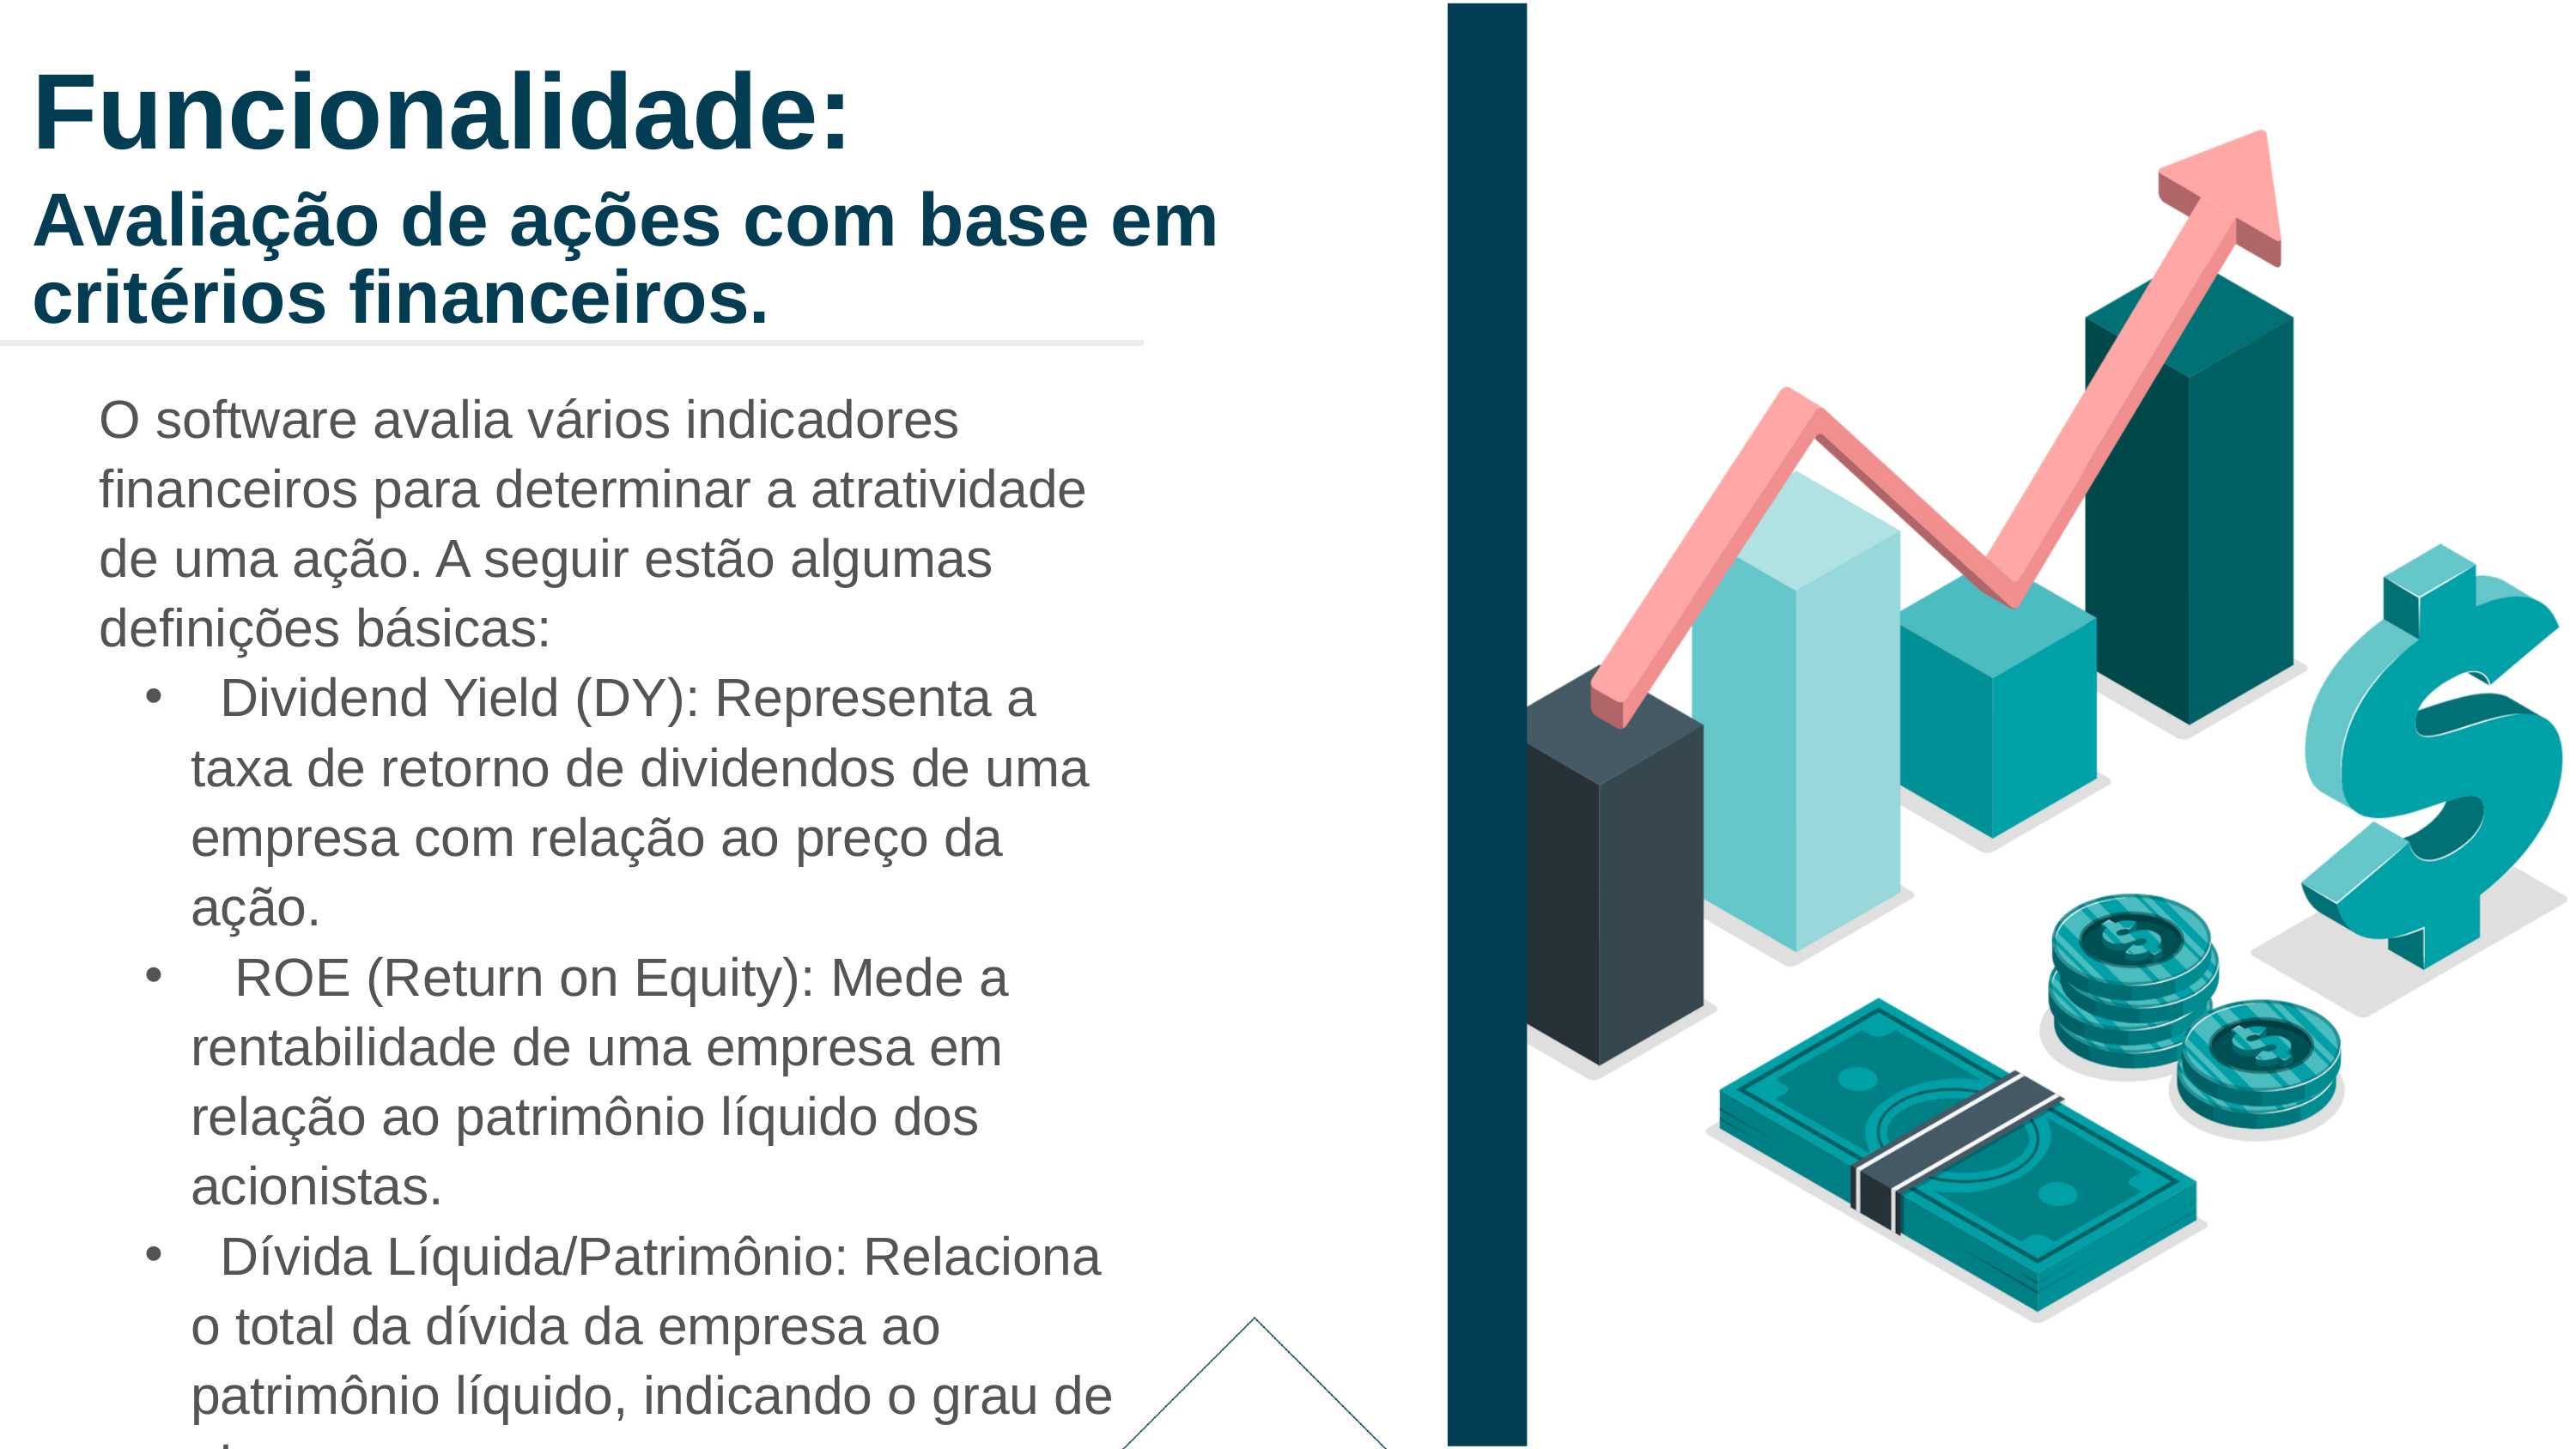

Funcionalidade:
Avaliação de ações com base em critérios financeiros.

O software avalia vários indicadores financeiros para determinar a atratividade de uma ação. A seguir estão algumas definições básicas:
  Dividend Yield (DY): Representa a taxa de retorno de dividendos de uma empresa com relação ao preço da ação.
   ROE (Return on Equity): Mede a rentabilidade de uma empresa em relação ao patrimônio líquido dos acionistas.
  Dívida Líquida/Patrimônio: Relaciona o total da dívida da empresa ao patrimônio líquido, indicando o grau de alavancagem.